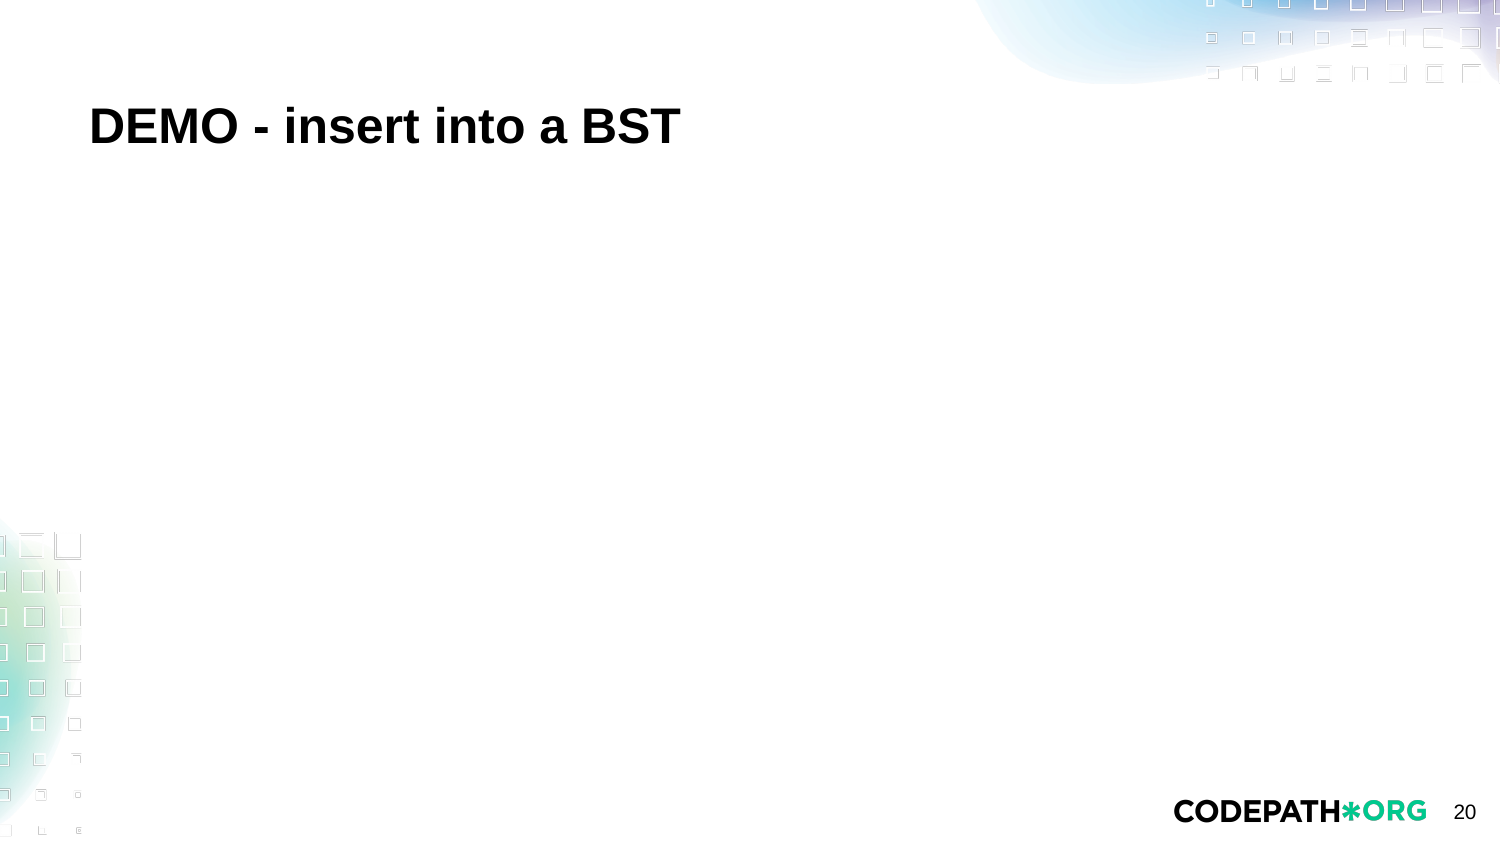

# DEMO - insert into a BST

20